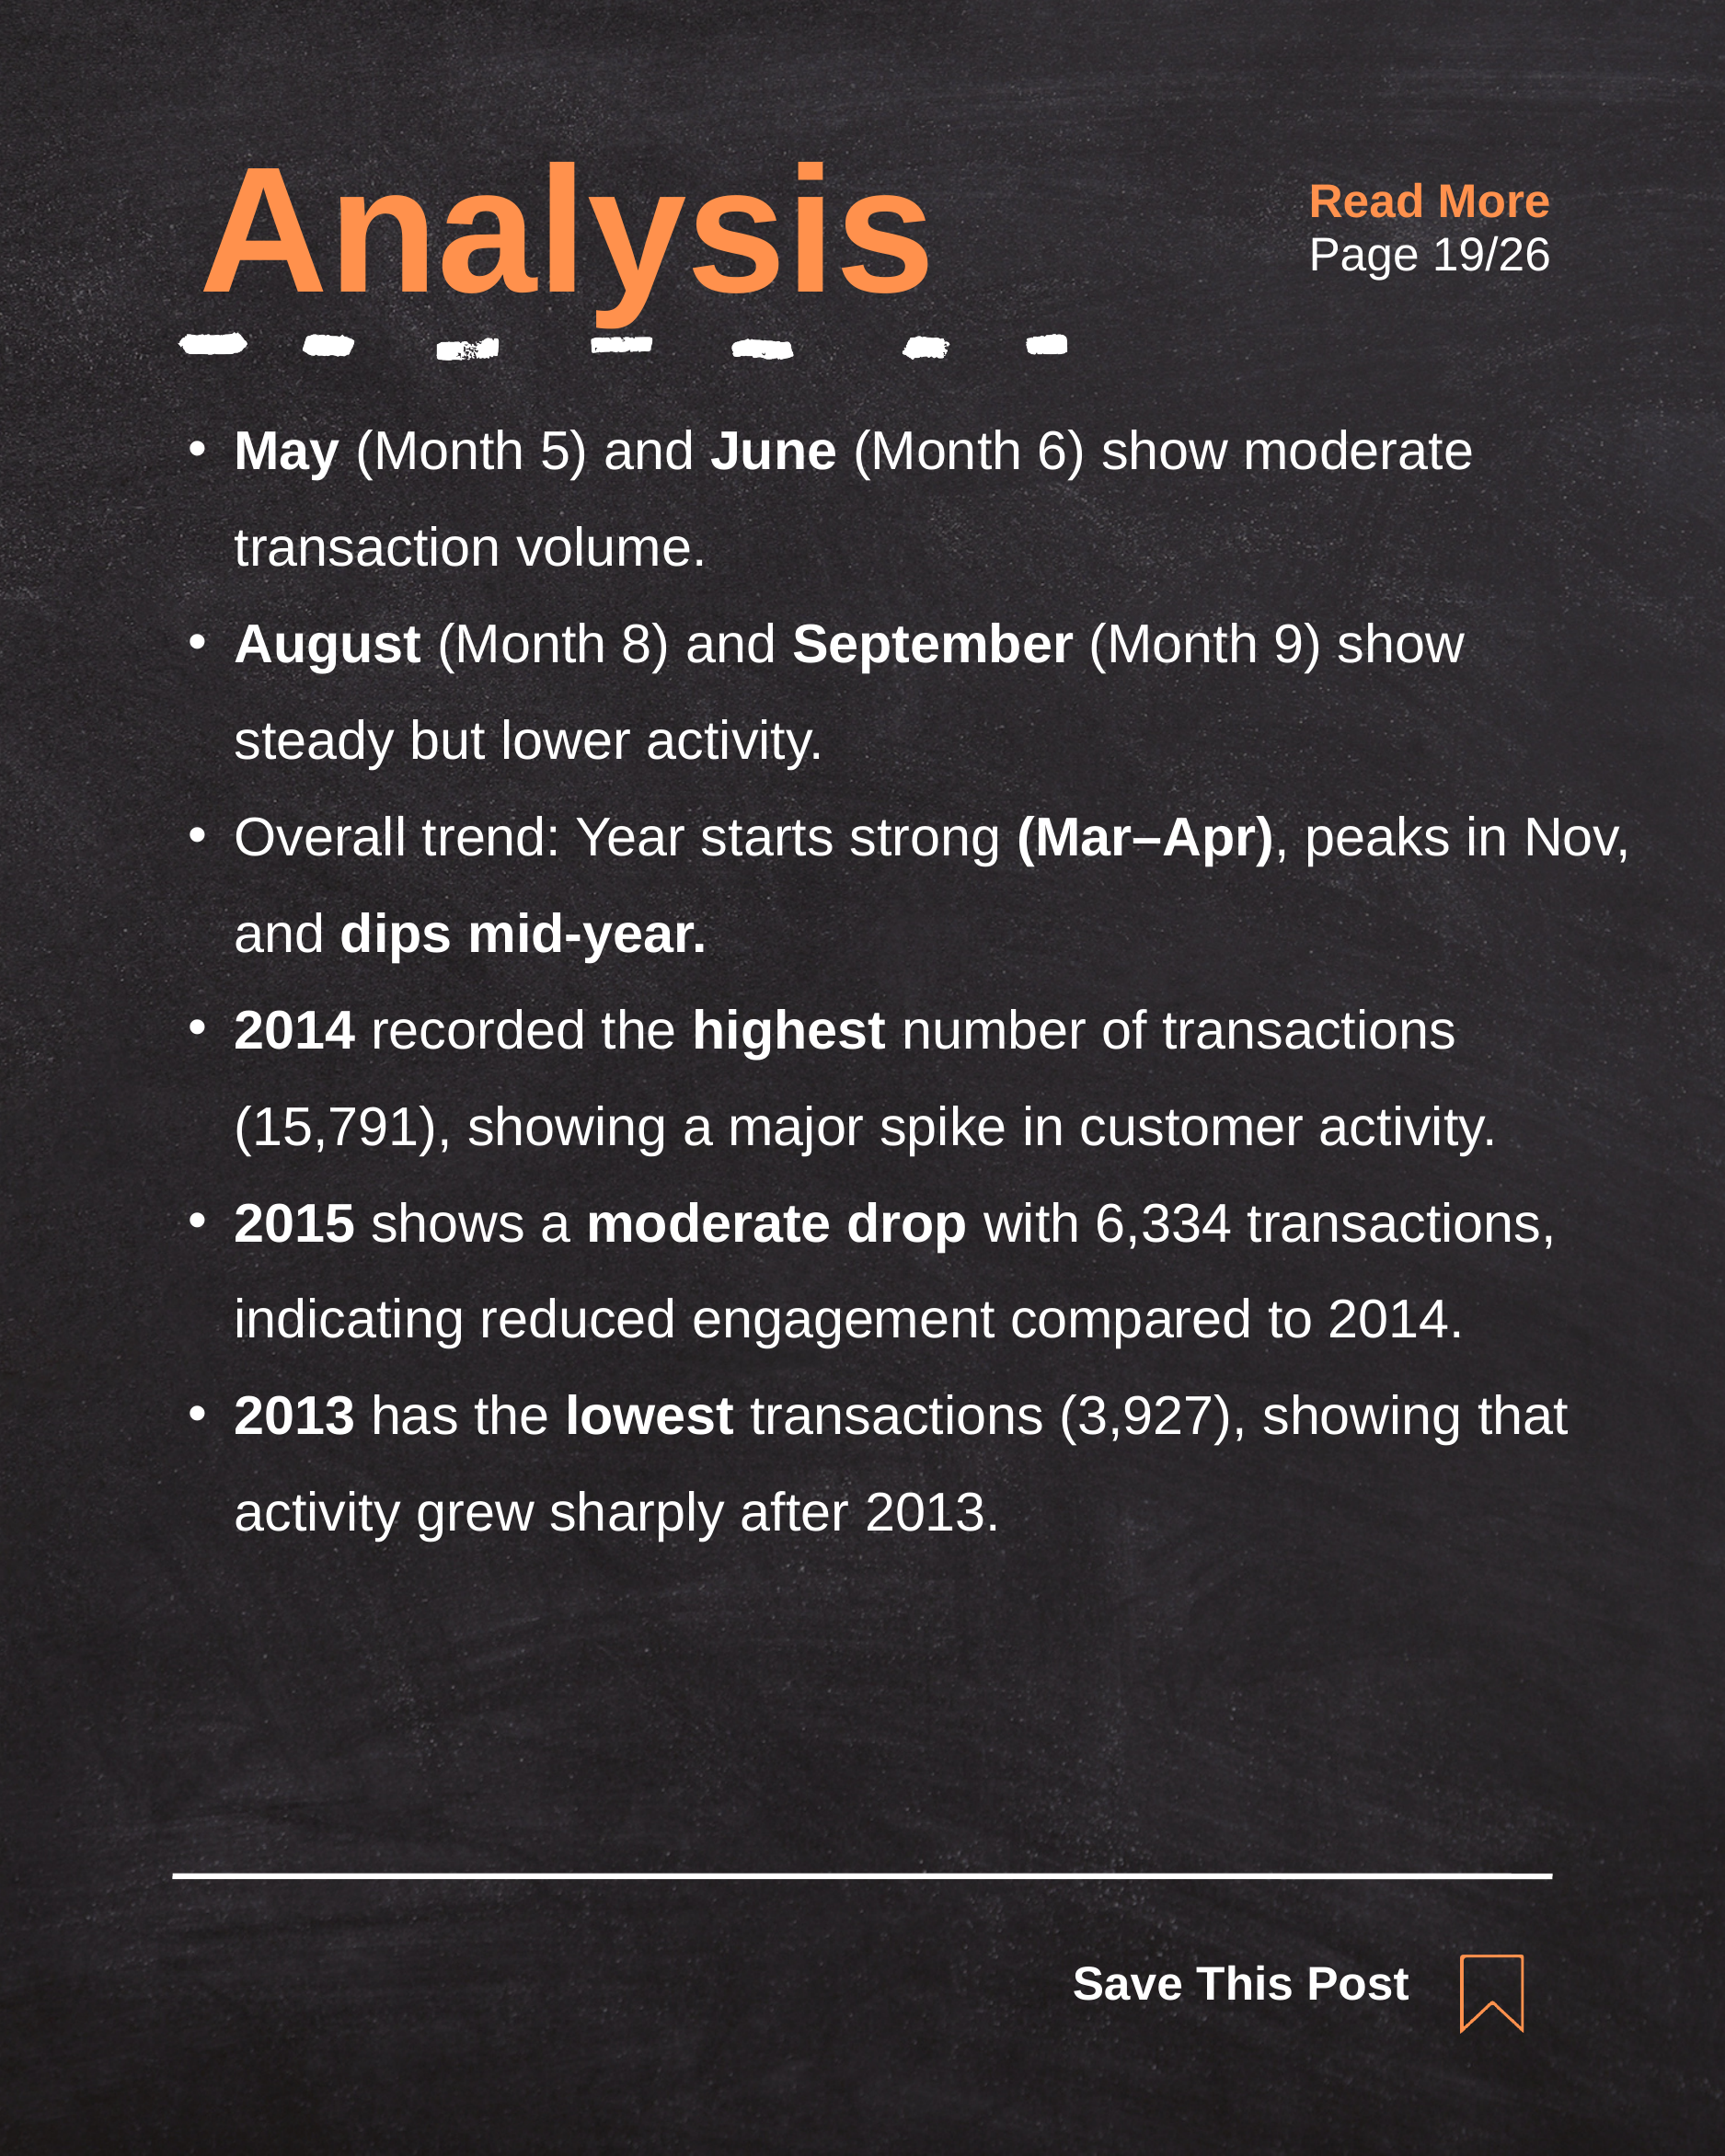

Analysis
Read More
Page 19/26

May (Month 5) and June (Month 6) show moderate transaction volume.
August (Month 8) and September (Month 9) show steady but lower activity.
Overall trend: Year starts strong (Mar–Apr), peaks in Nov, and dips mid-year.
2014 recorded the highest number of transactions (15,791), showing a major spike in customer activity.
2015 shows a moderate drop with 6,334 transactions, indicating reduced engagement compared to 2014.
2013 has the lowest transactions (3,927), showing that activity grew sharply after 2013.

Save This Post